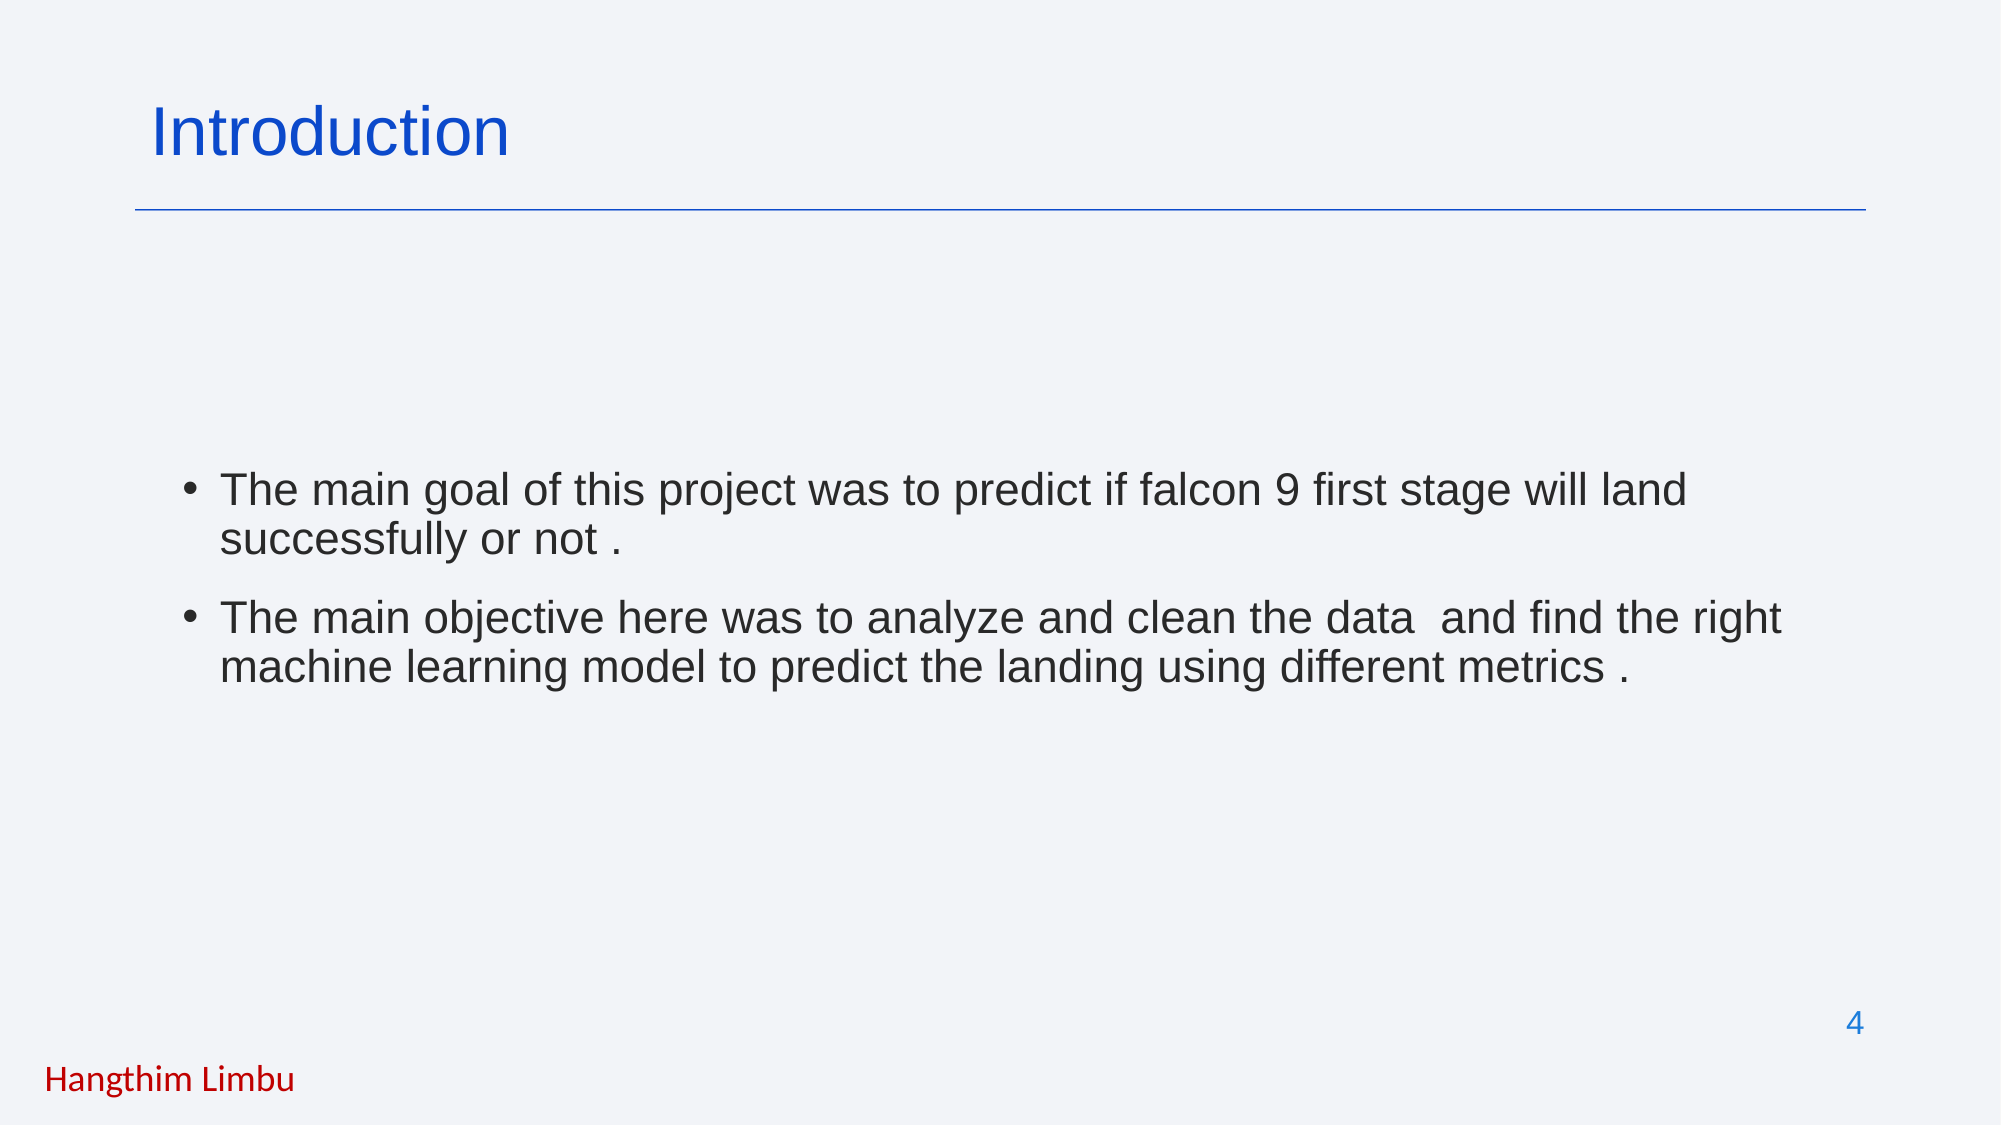

Introduction
The main goal of this project was to predict if falcon 9 first stage will land successfully or not .
The main objective here was to analyze and clean the data  and find the right machine learning model to predict the landing using different metrics .
4